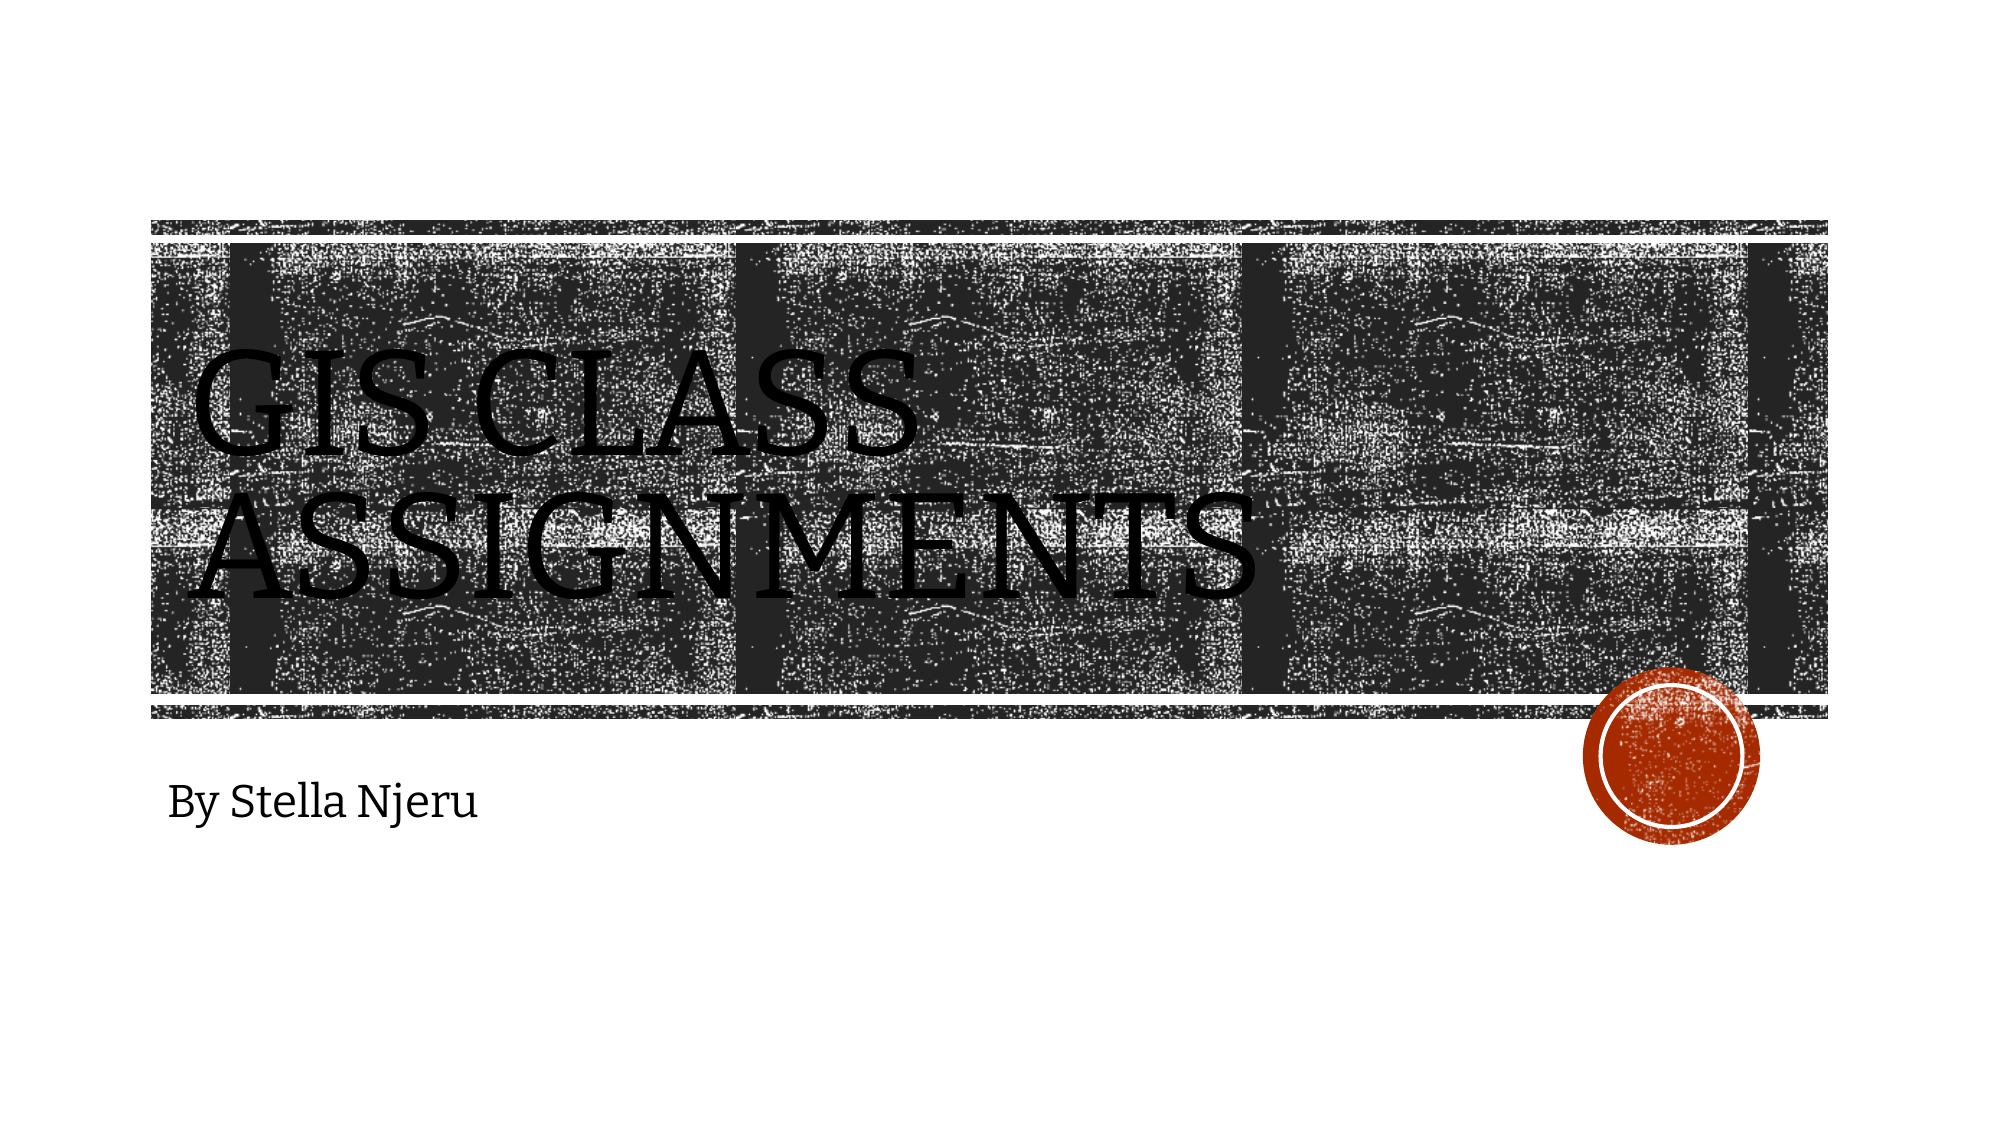

# GIS CLASS ASSIGNMENTS
By Stella Njeru